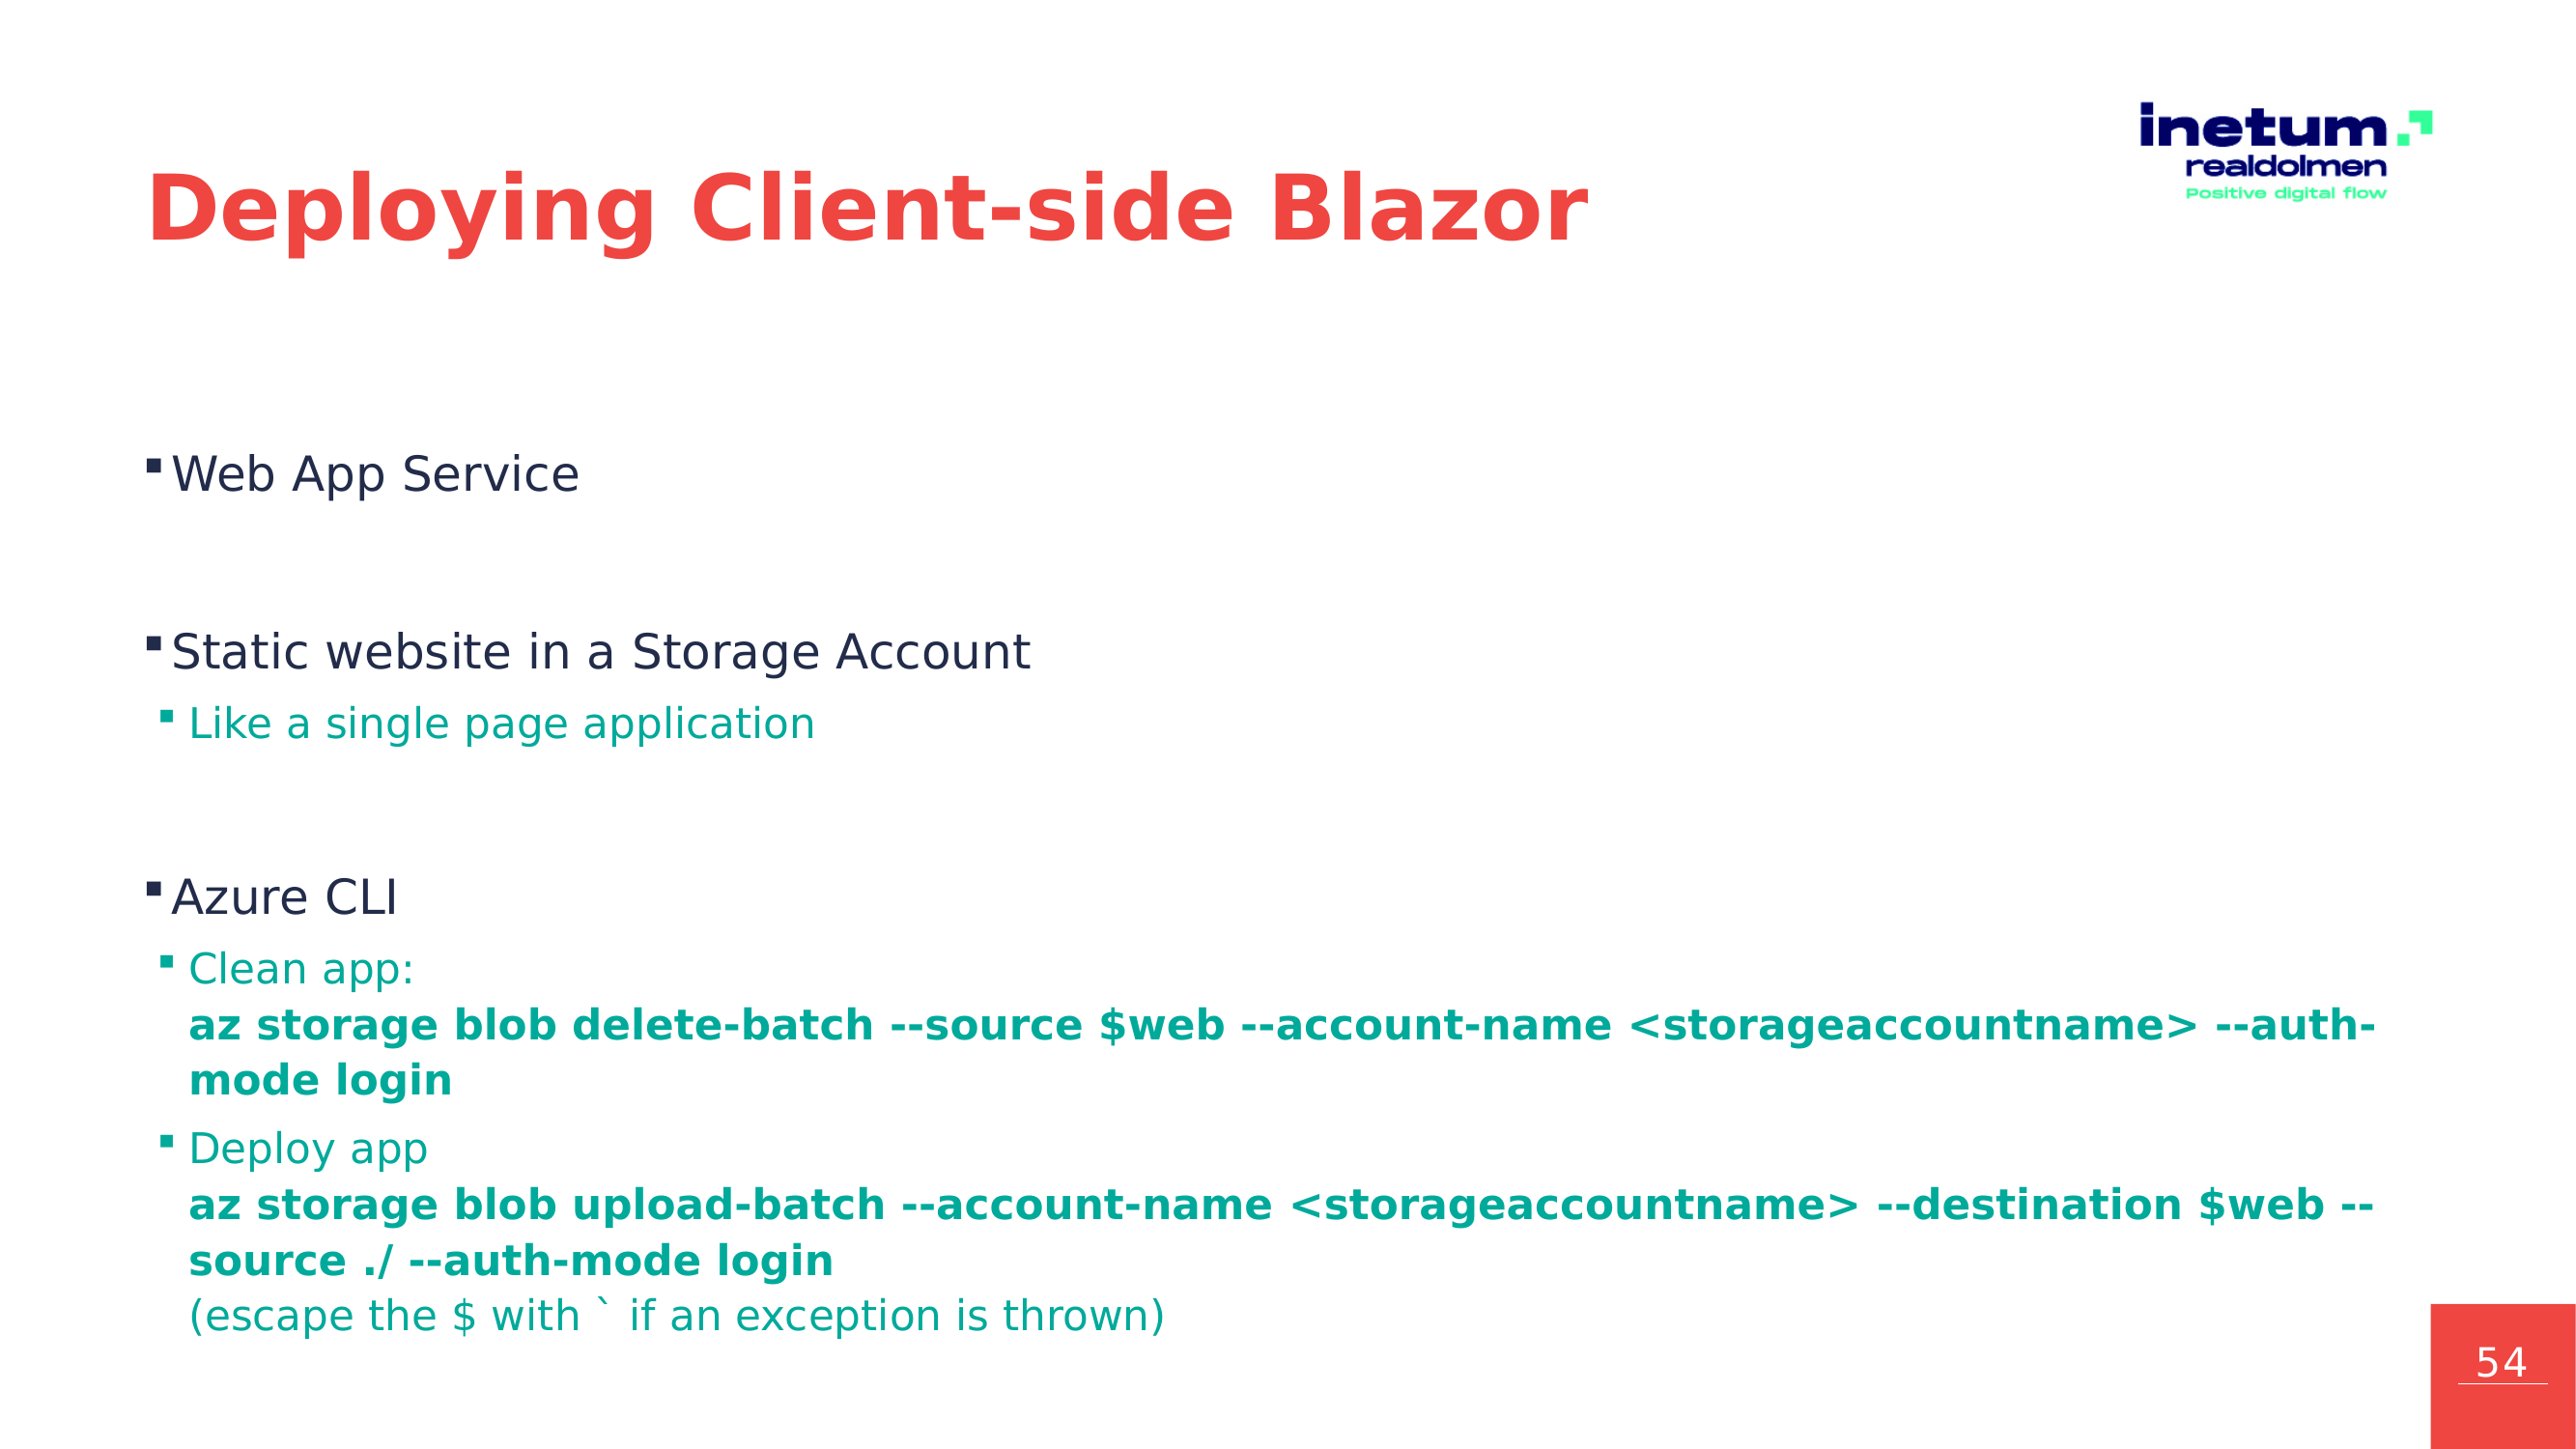

# Deploying Client-side Blazor
Web App Service

Static website in a Storage Account
Like a single page application

Azure CLI
Clean app:
az storage blob delete-batch --source $web --account-name <storageaccountname> --auth-mode login
Deploy app
az storage blob upload-batch --account-name <storageaccountname> --destination $web --source ./ --auth-mode login
(escape the $ with ` if an exception is thrown)